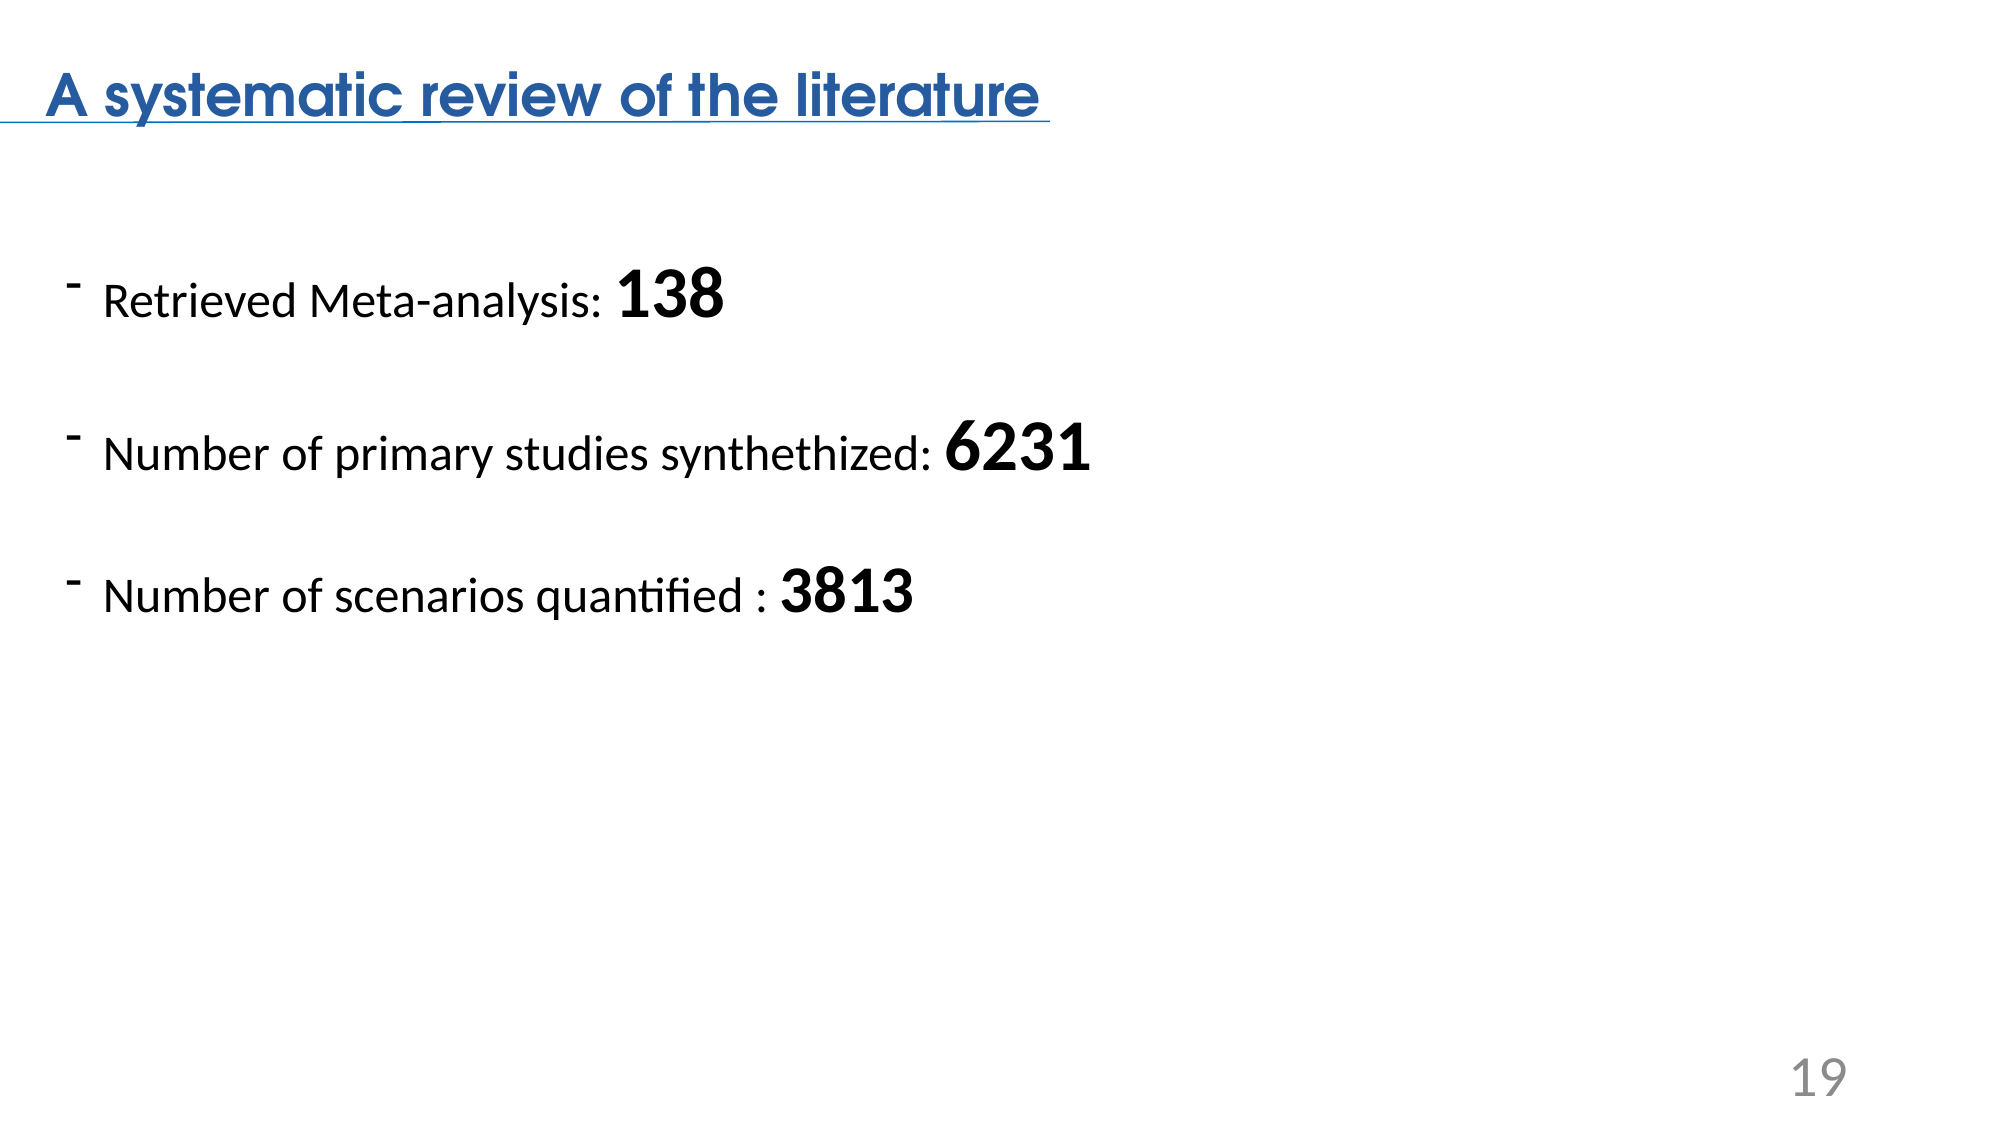

A systematic review of the literature
Retrieved Meta-analysis: 138
Number of primary studies synthethized: 6231
Number of scenarios quantified : 3813

19